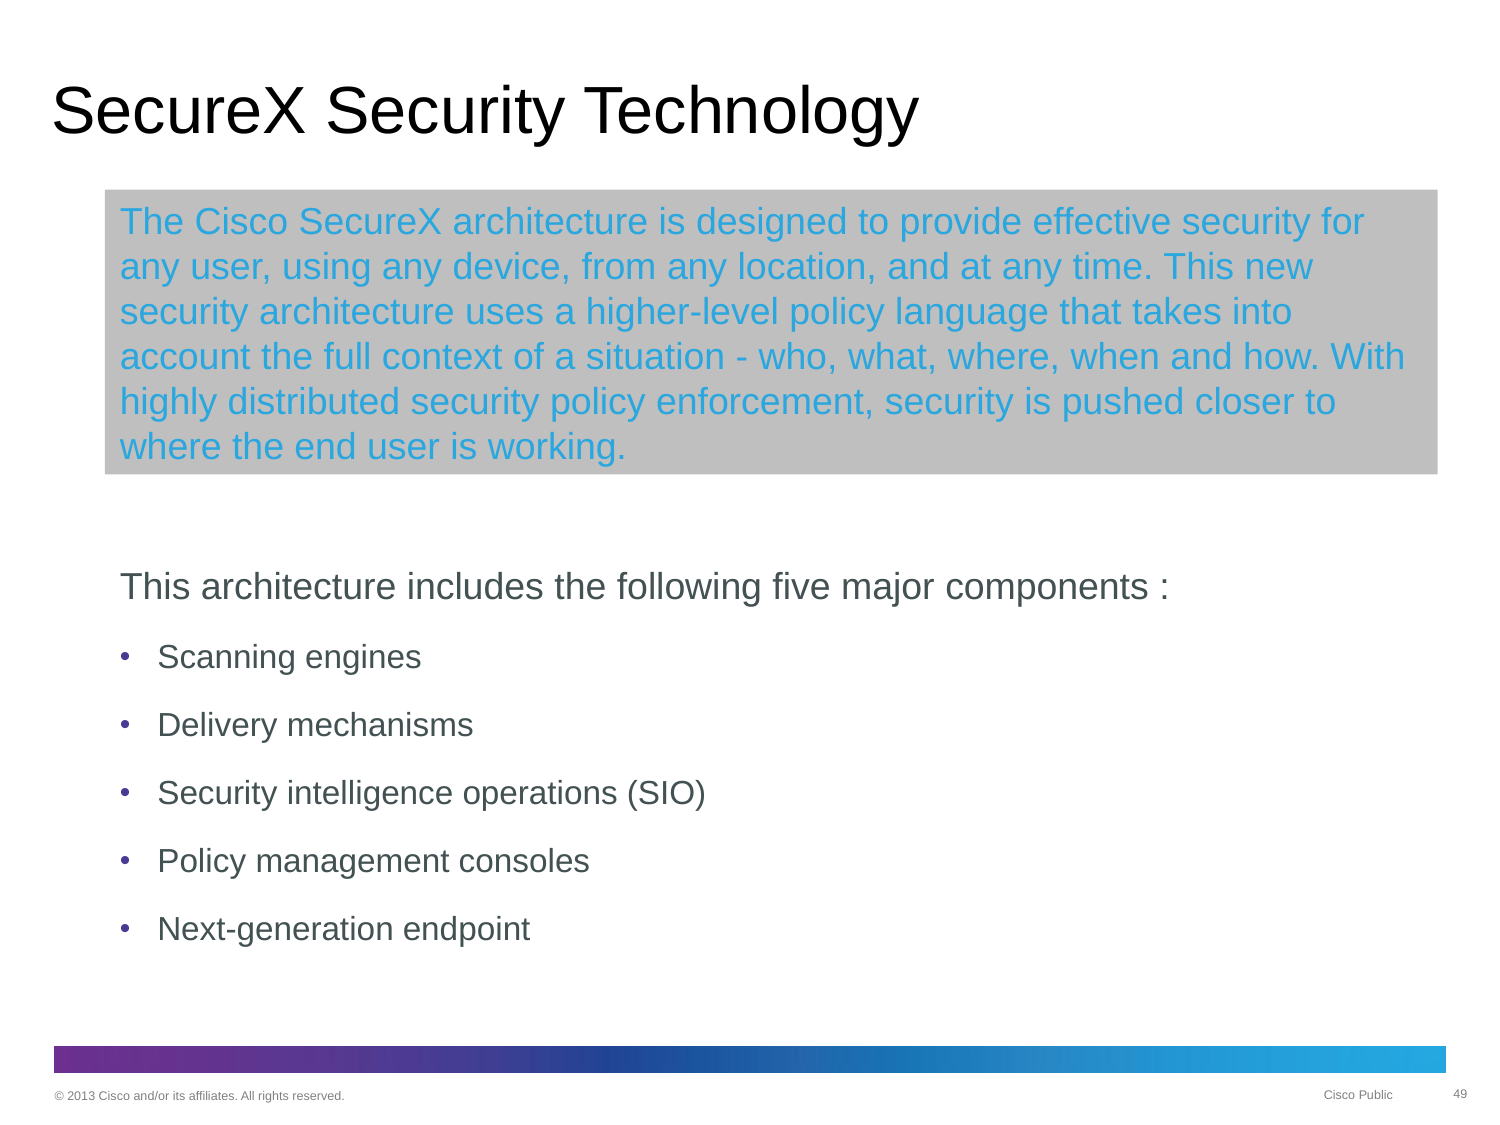

# SecureX Security Technology
The Cisco SecureX architecture is designed to provide effective security for any user, using any device, from any location, and at any time. This new security architecture uses a higher-level policy language that takes into account the full context of a situation - who, what, where, when and how. With highly distributed security policy enforcement, security is pushed closer to where the end user is working.
This architecture includes the following five major components :
Scanning engines
Delivery mechanisms
Security intelligence operations (SIO)
Policy management consoles
Next-generation endpoint